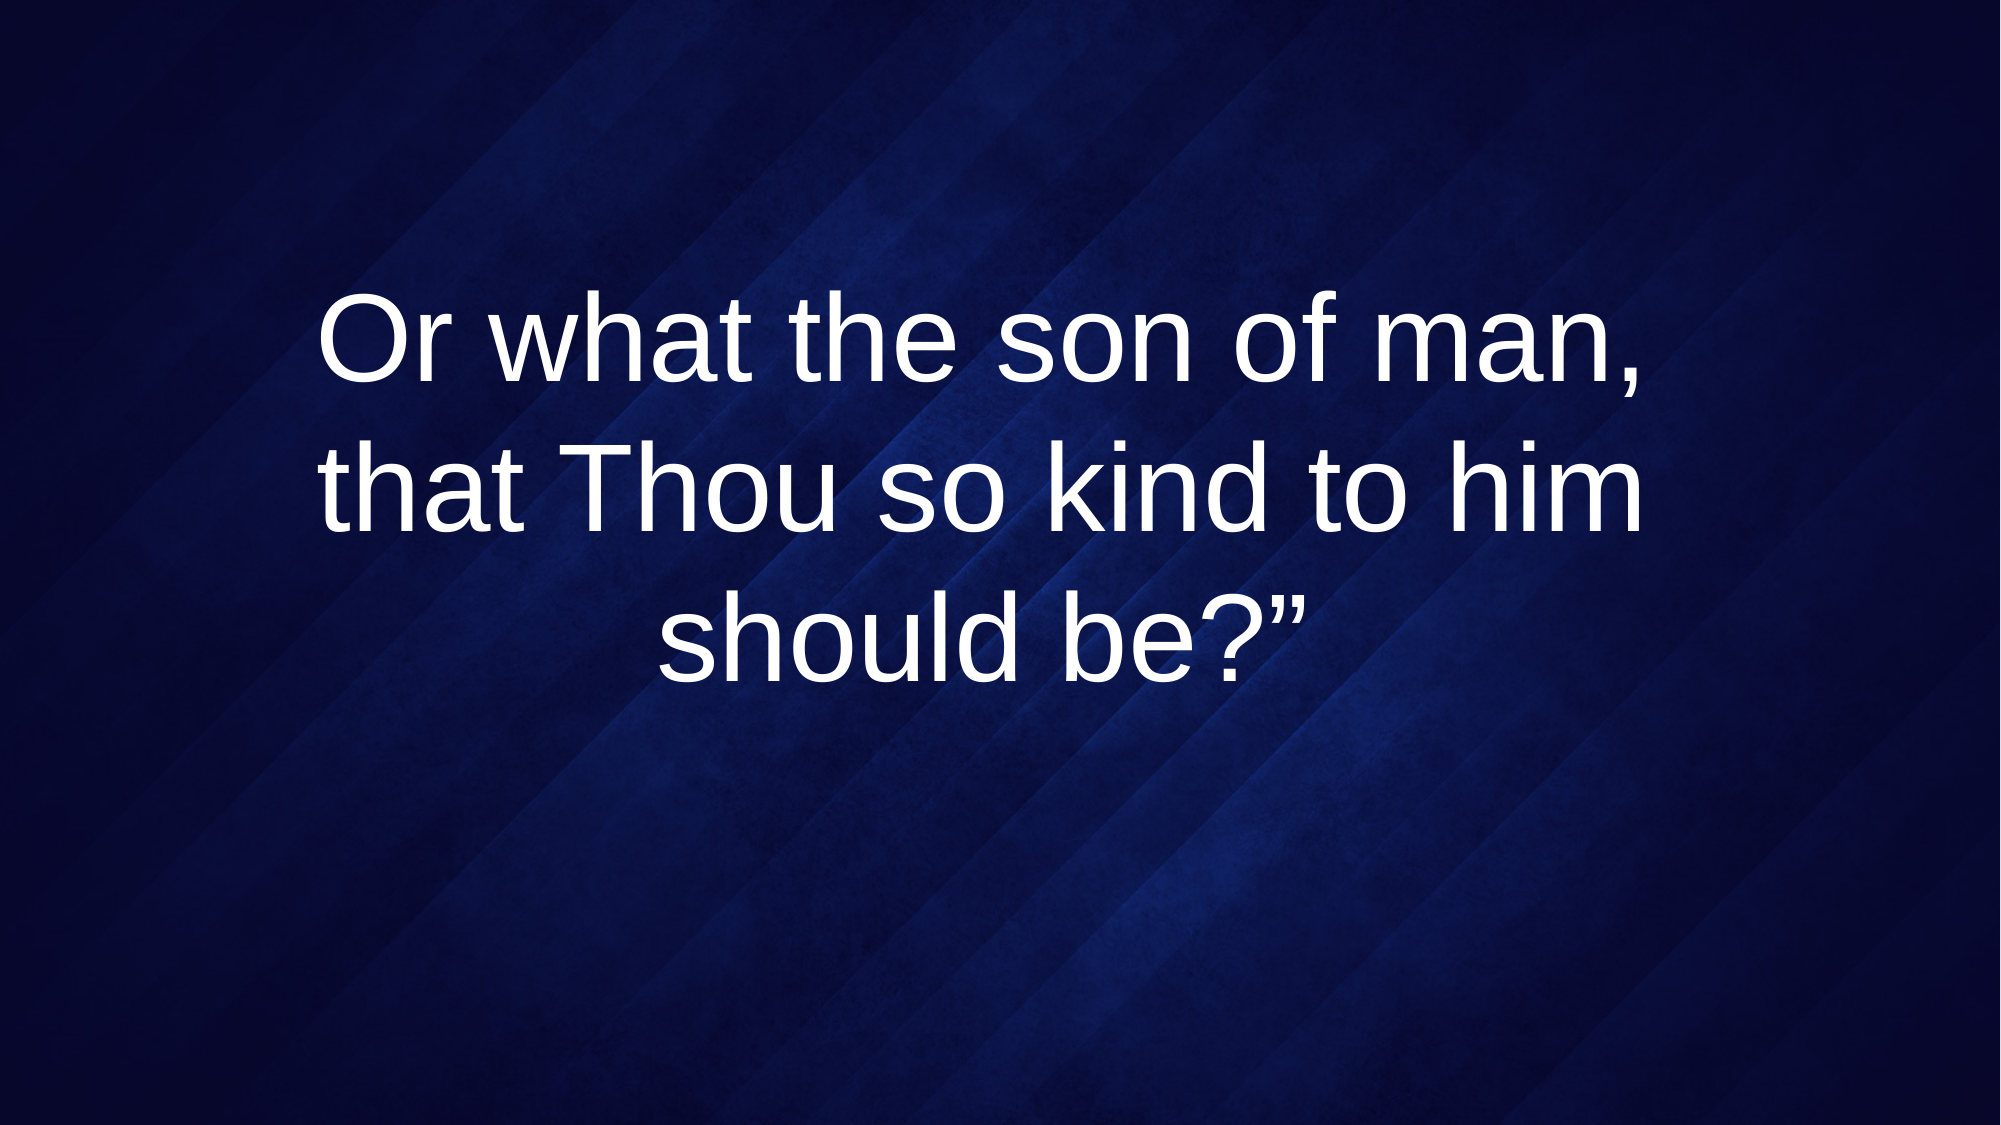

# Or what the son of man, that Thou so kind to him should be?”